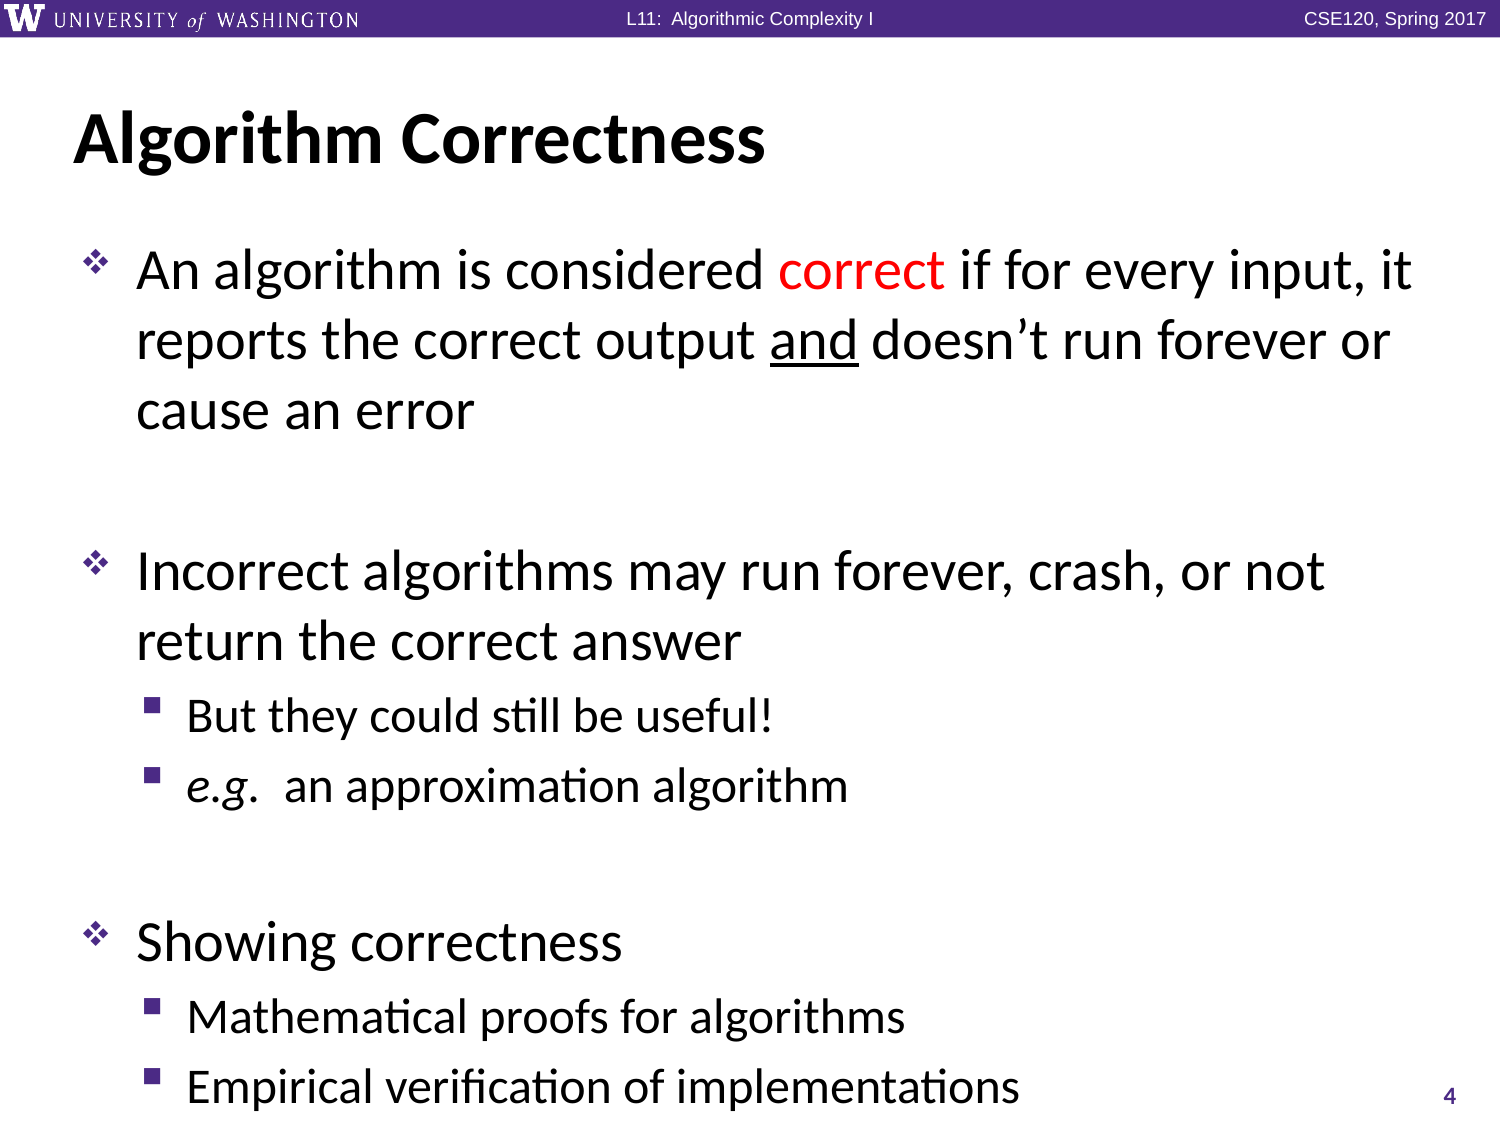

# Algorithm Correctness
An algorithm is considered correct if for every input, it reports the correct output and doesn’t run forever or cause an error

Incorrect algorithms may run forever, crash, or not return the correct answer
But they could still be useful!
e.g.  an approximation algorithm

Showing correctness
Mathematical proofs for algorithms
Empirical verification of implementations
4